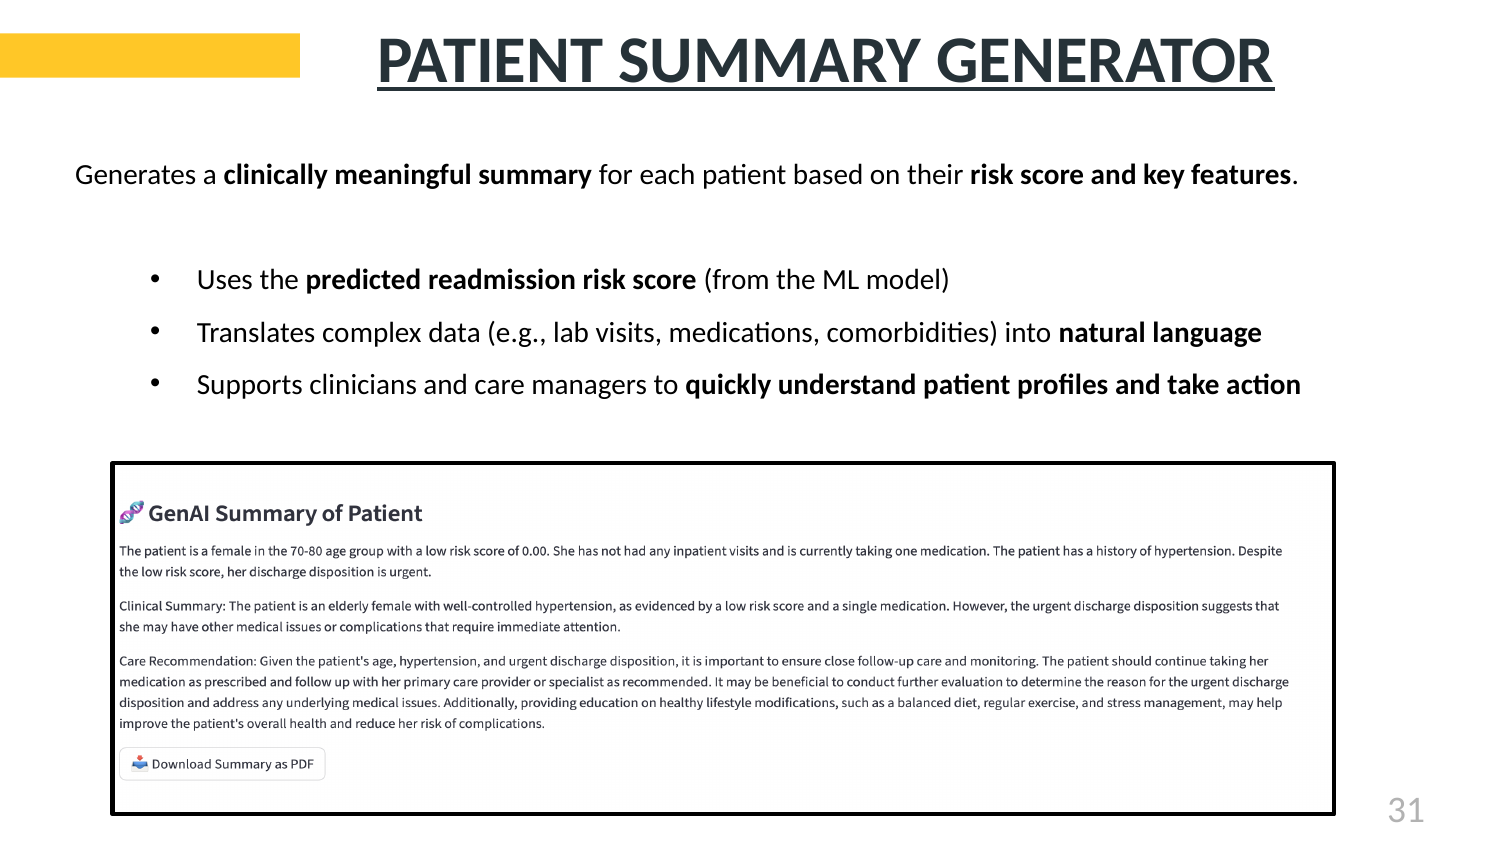

# PATIENT SUMMARY GENERATOR

Generates a clinically meaningful summary for each patient based on their risk score and key features.

Uses the predicted readmission risk score (from the ML model)
Translates complex data (e.g., lab visits, medications, comorbidities) into natural language
Supports clinicians and care managers to quickly understand patient profiles and take action

31